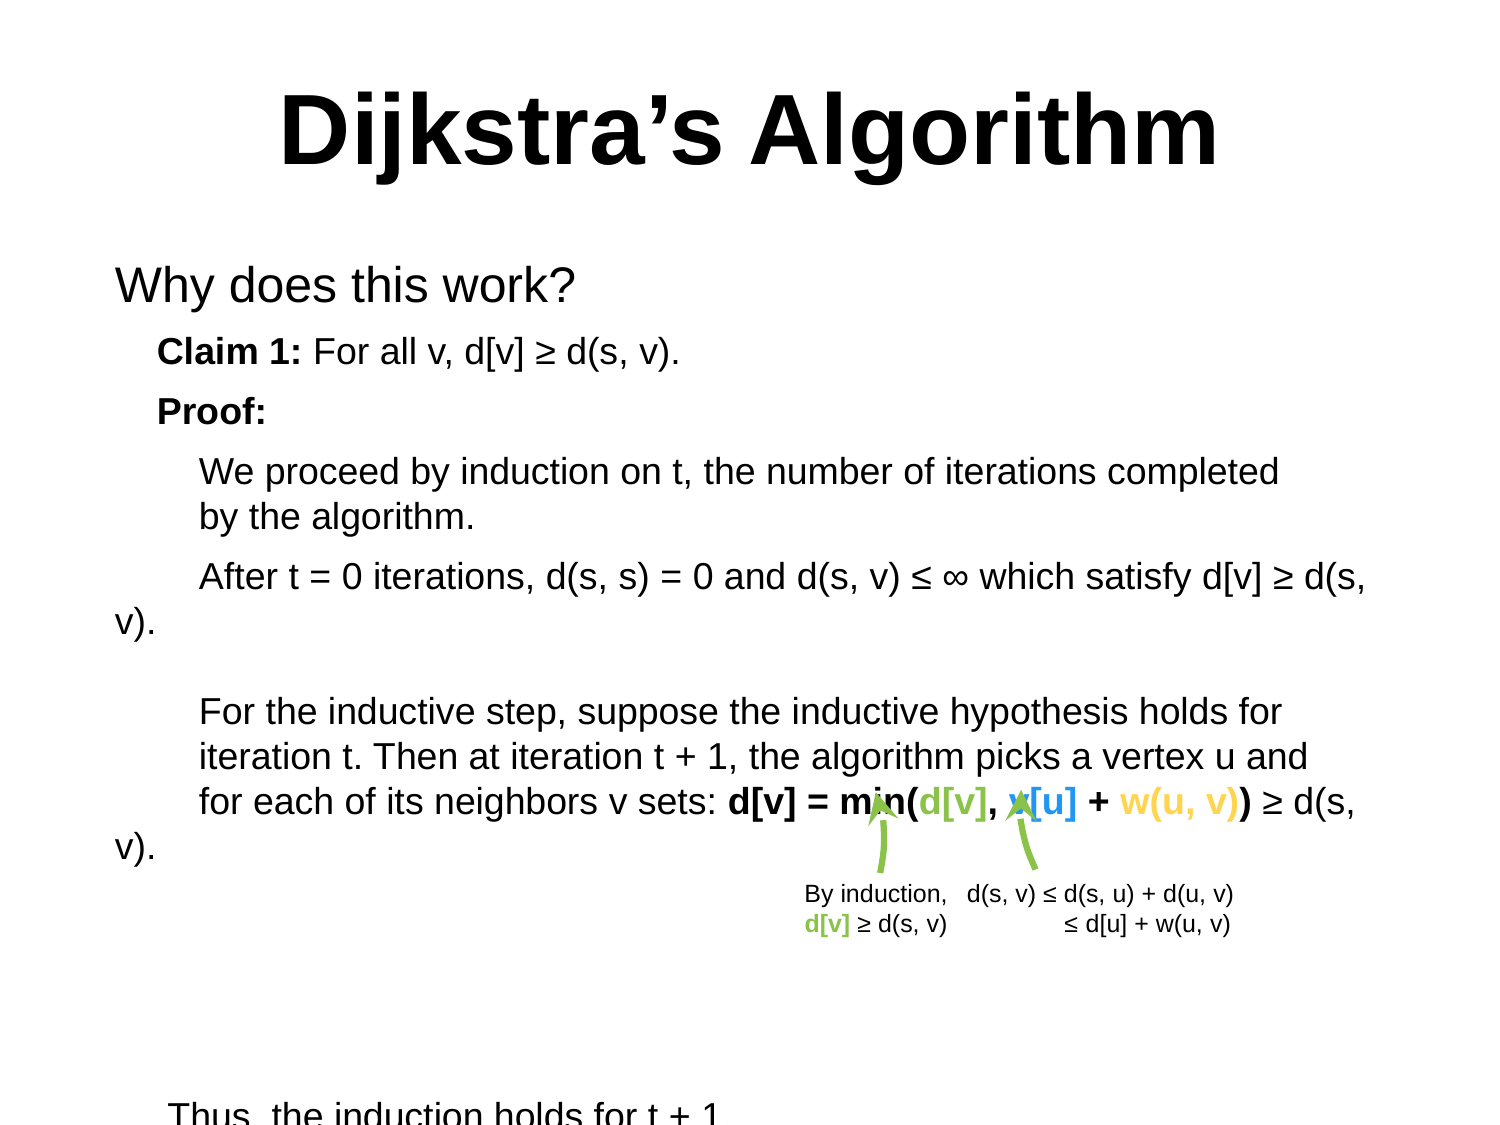

Dijkstra’s Algorithm
Why does this work?

    Claim 1: For all v, d[v] ≥ d(s, v).

    Proof:

        We proceed by induction on t, the number of iterations completed
        by the algorithm.

        After t = 0 iterations, d(s, s) = 0 and d(s, v) ≤ ∞ which satisfy d[v] ≥ d(s, v).

        For the inductive step, suppose the inductive hypothesis holds for
        iteration t. Then at iteration t + 1, the algorithm picks a vertex u and
        for each of its neighbors v sets: d[v] = min(d[v], v[u] + w(u, v)) ≥ d(s, v).

     Thus, the induction holds for t + 1.

By induction, d[v] ≥ d(s, v)
d(s, v) ≤ d(s, u) + d(u, v)
              ≤ d[u] + w(u, v)